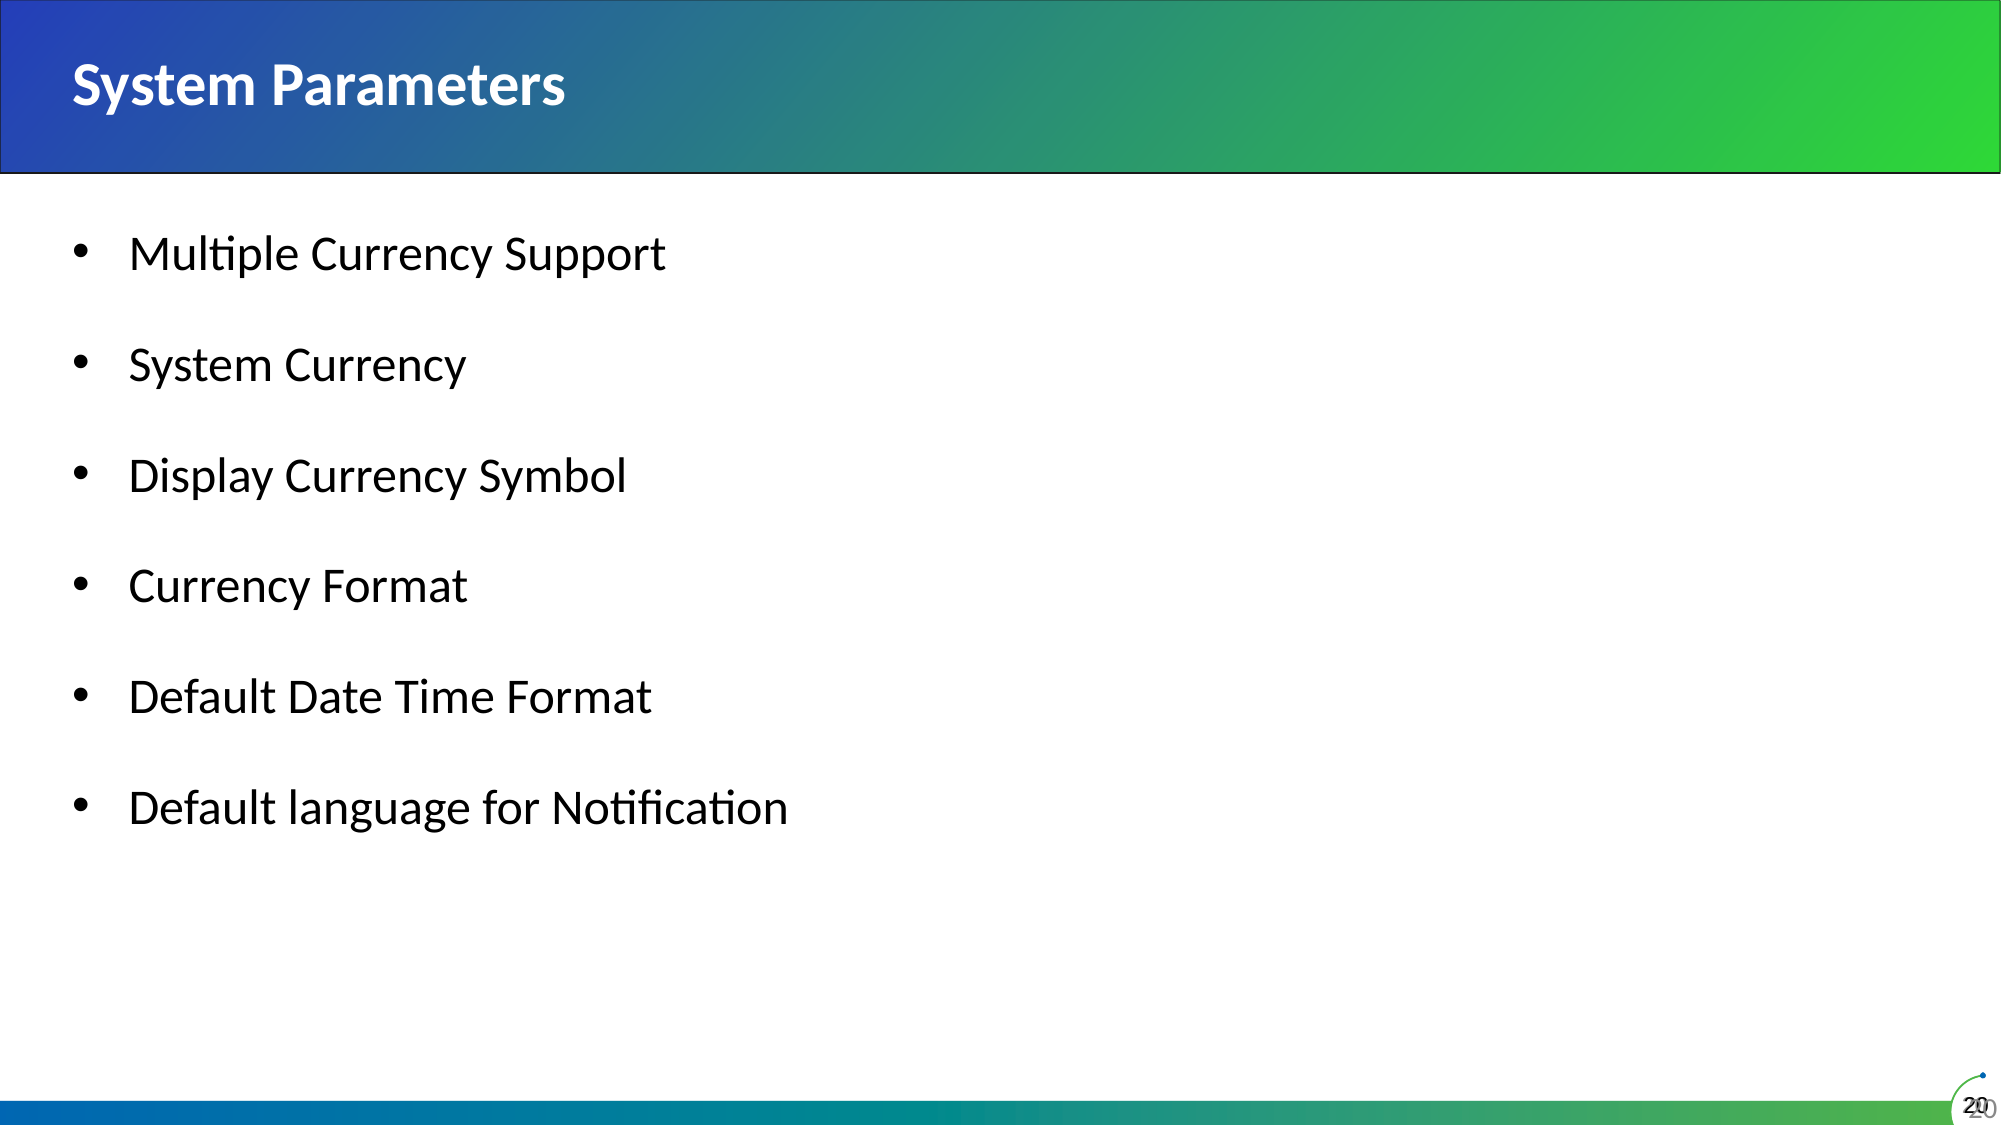

# System Parameters
Multiple Currency Support
System Currency
Display Currency Symbol
Currency Format
Default Date Time Format
Default language for Notification
20